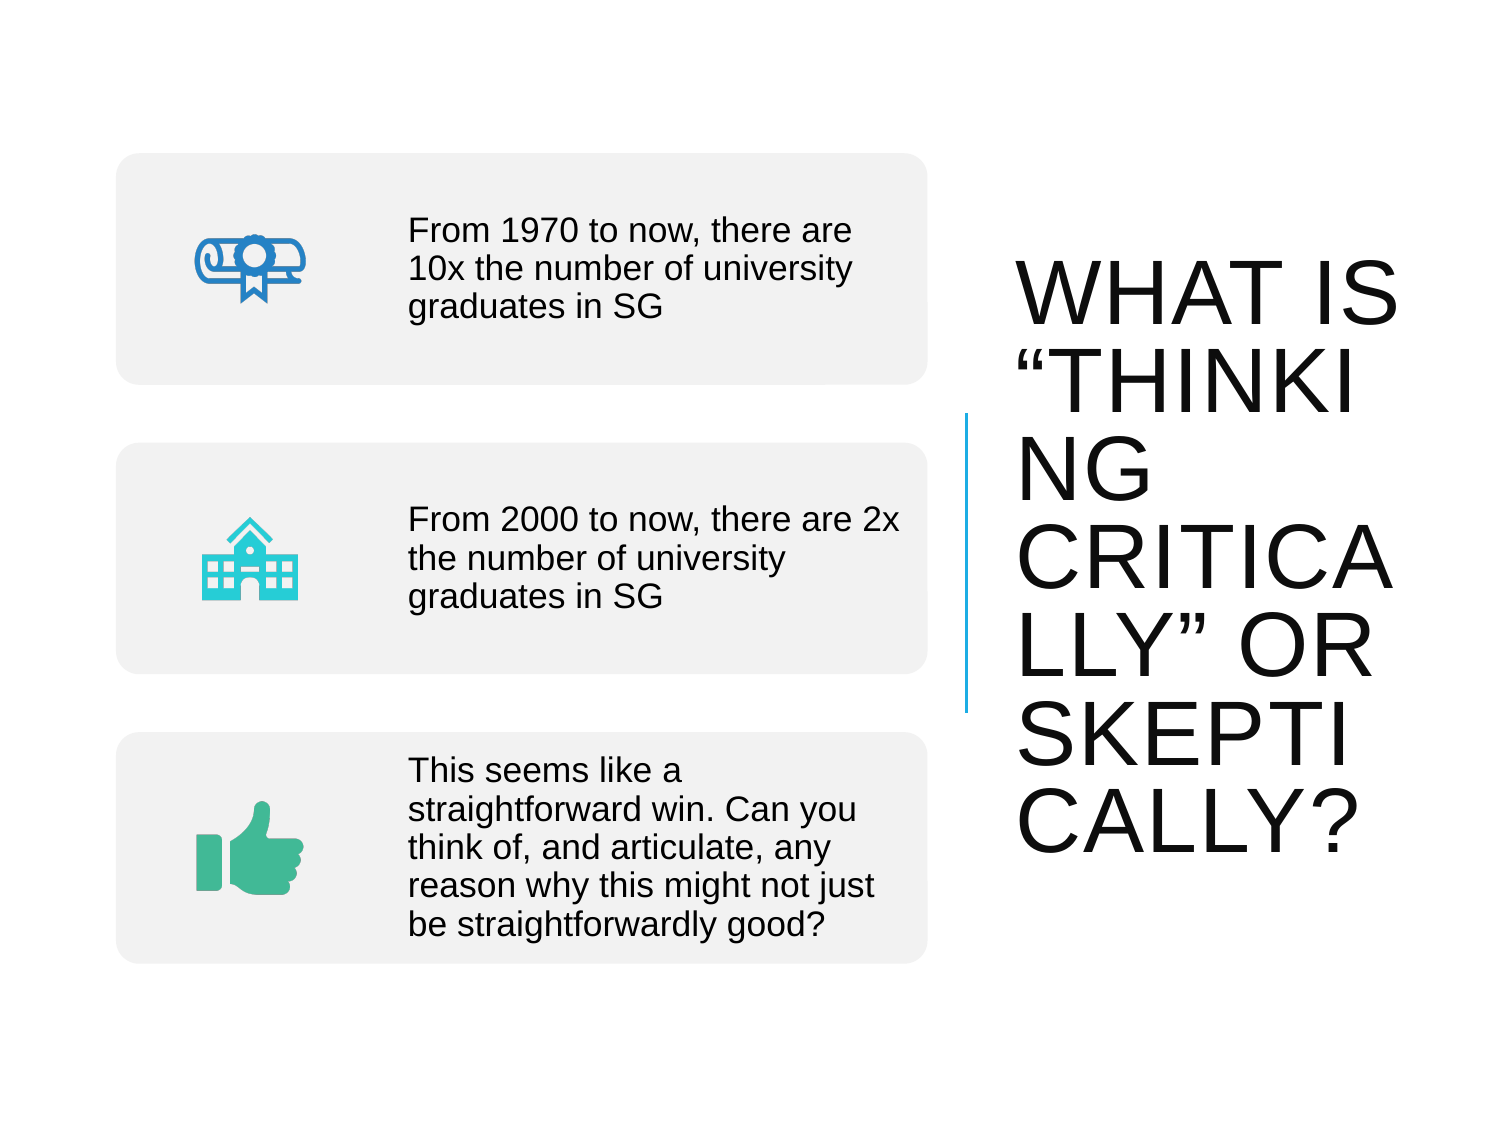

# What is “thinking critically” or skeptically?
From 1970 to now, there are 10x the number of university graduates in SG
From 2000 to now, there are 2x the number of university graduates in SG
This seems like a straightforward win. Can you think of, and articulate, any reason why this might not just be straightforwardly good?